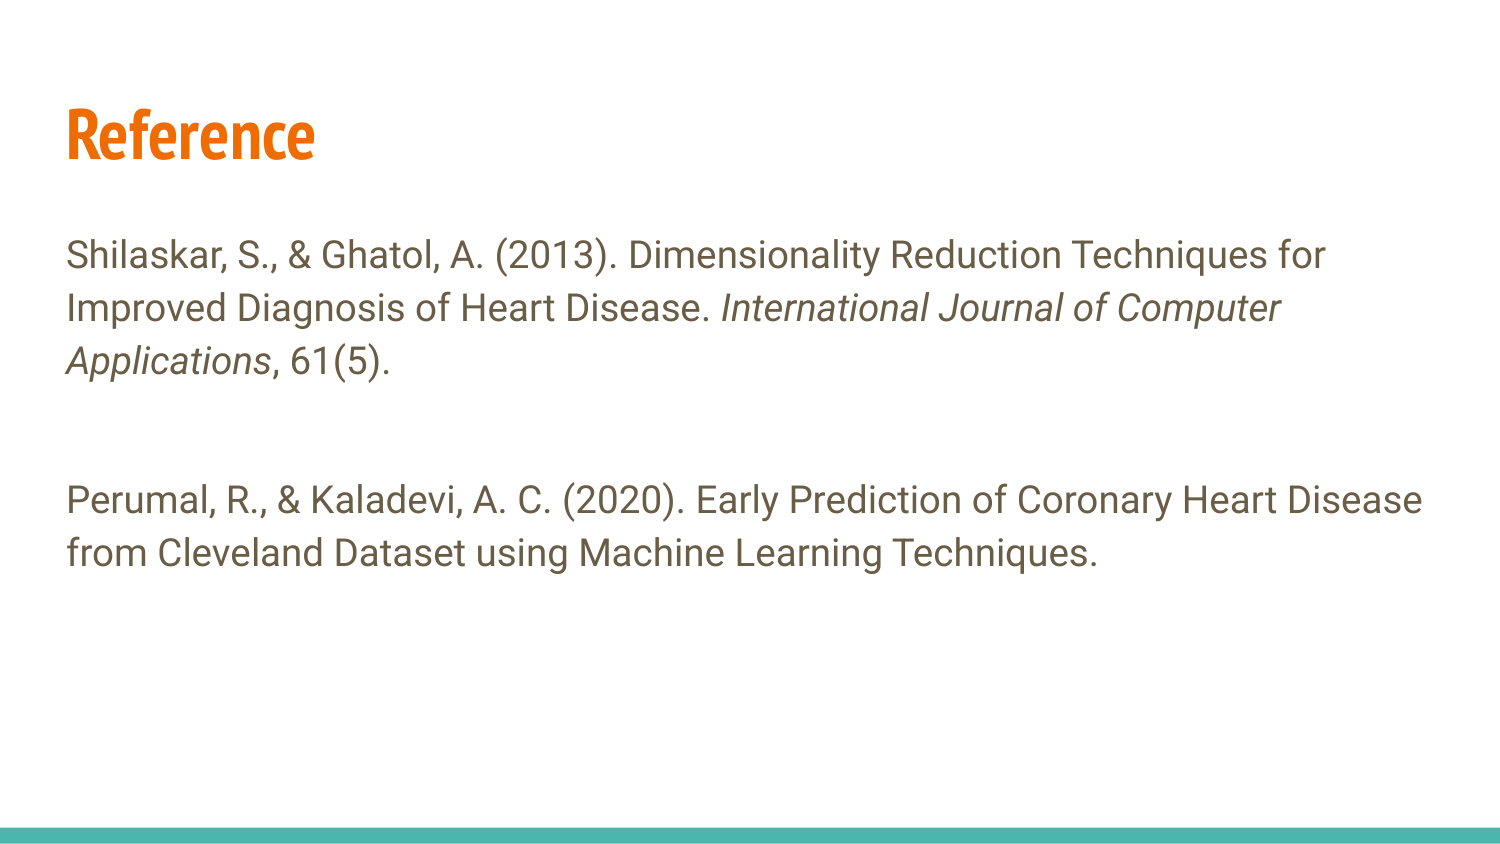

# Reference
Shilaskar, S., & Ghatol, A. (2013). Dimensionality Reduction Techniques for Improved Diagnosis of Heart Disease. International Journal of Computer Applications, 61(5).

Perumal, R., & Kaladevi, A. C. (2020). Early Prediction of Coronary Heart Disease from Cleveland Dataset using Machine Learning Techniques.